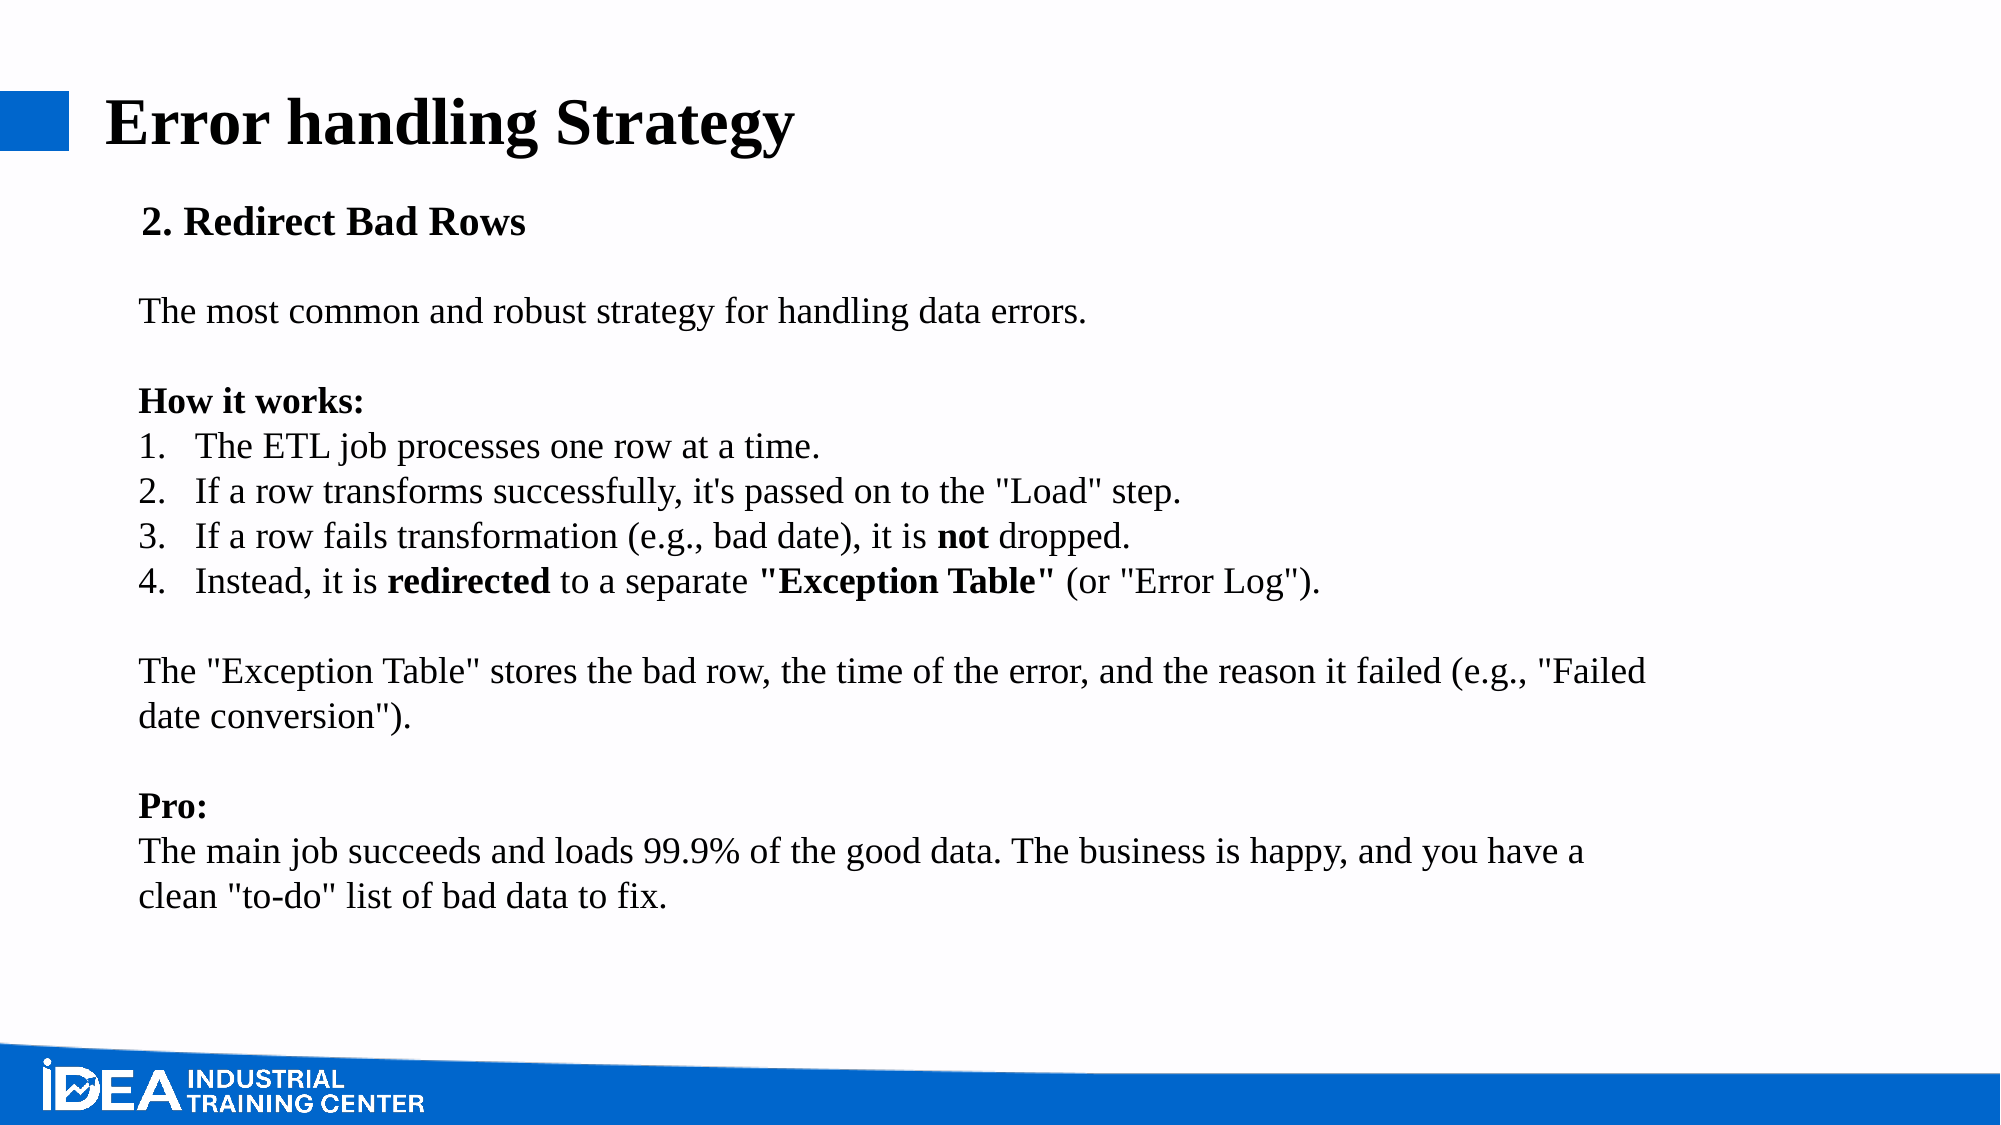

# Error handling Strategy
2. Redirect Bad Rows
The most common and robust strategy for handling data errors.

How it works:
The ETL job processes one row at a time.
If a row transforms successfully, it's passed on to the "Load" step.
If a row fails transformation (e.g., bad date), it is not dropped.
Instead, it is redirected to a separate "Exception Table" (or "Error Log").

The "Exception Table" stores the bad row, the time of the error, and the reason it failed (e.g., "Failed date conversion").

Pro:
The main job succeeds and loads 99.9% of the good data. The business is happy, and you have a clean "to-do" list of bad data to fix.